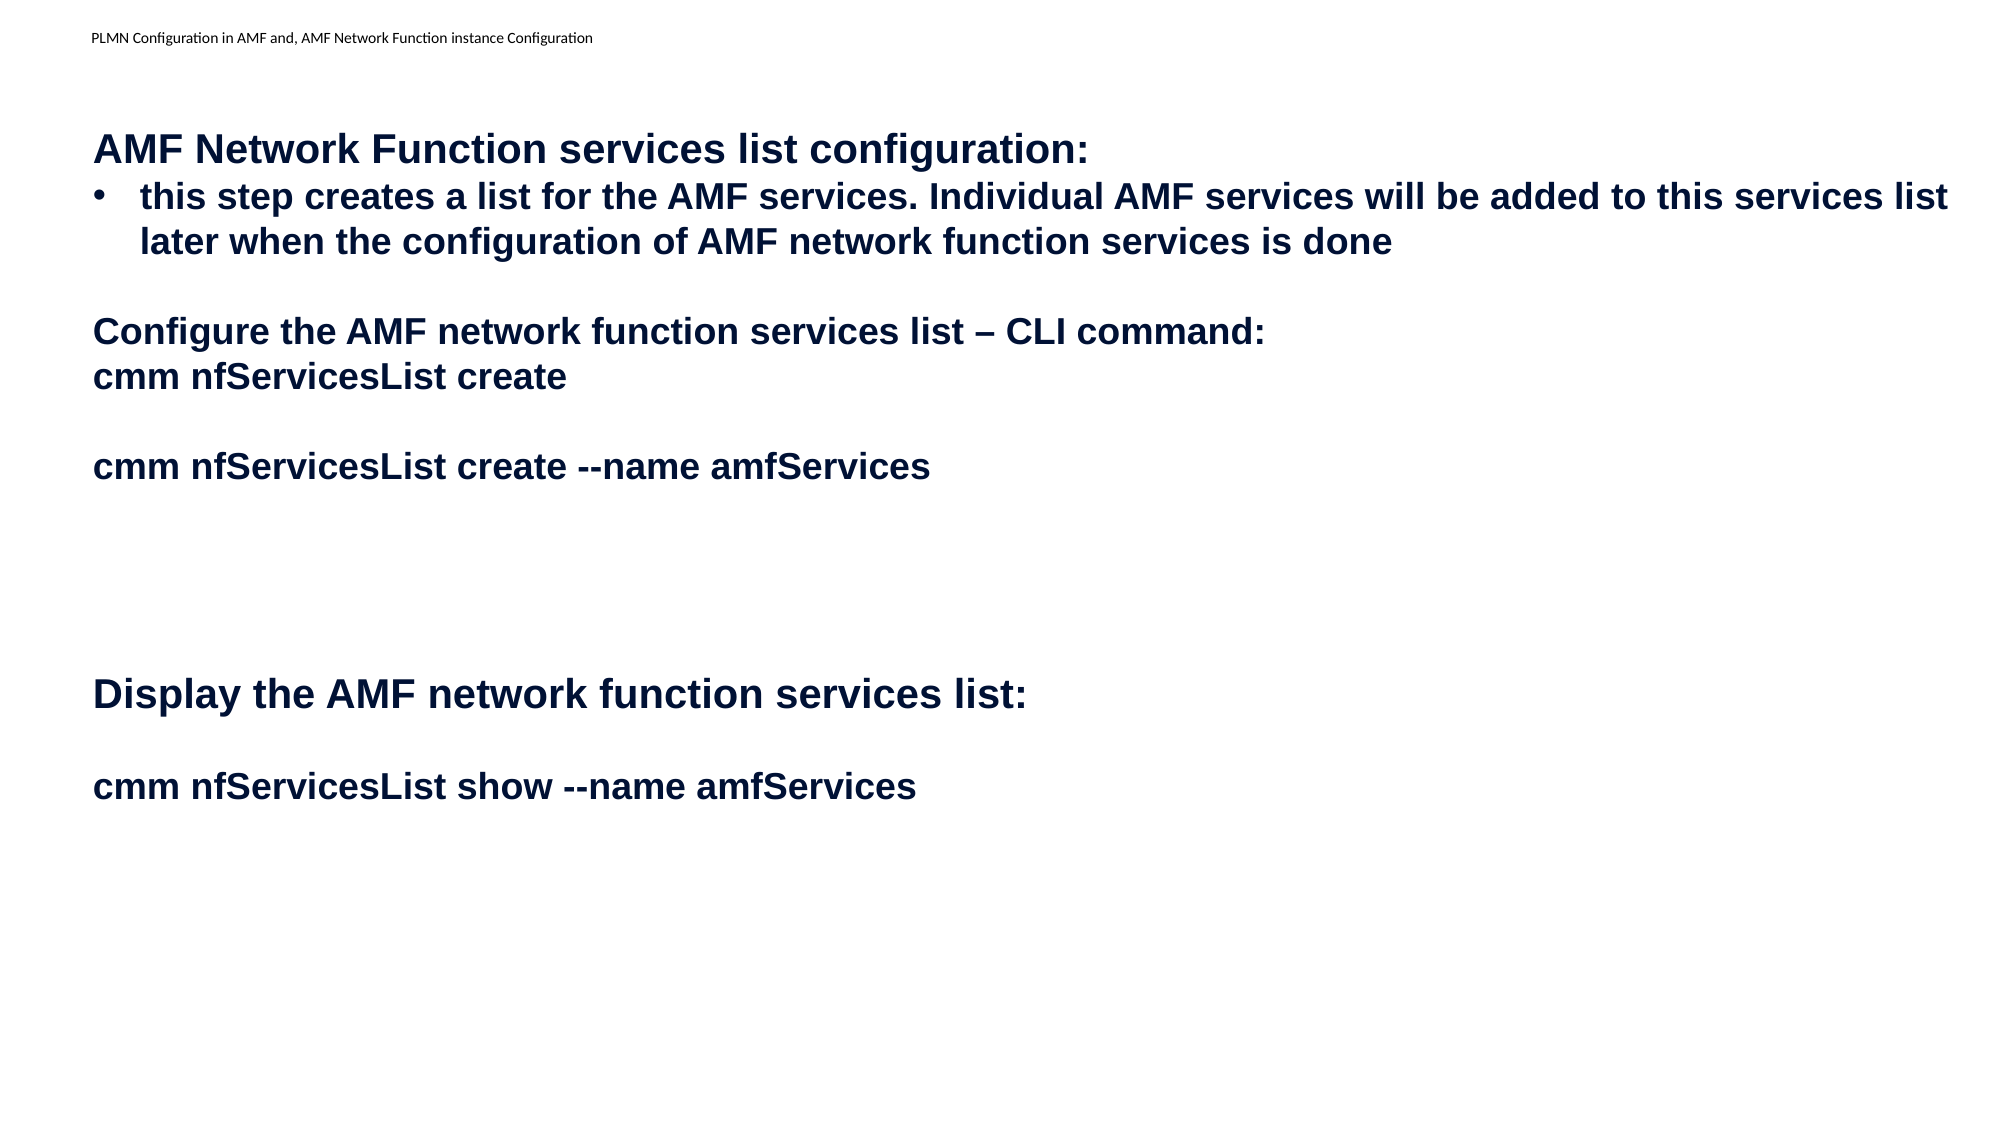

# PLMN Configuration in AMF and, AMF Network Function instance Configuration
AMF Network Function services list configuration:
this step creates a list for the AMF services. Individual AMF services will be added to this services list later when the configuration of AMF network function services is done

Configure the AMF network function services list – CLI command:
cmm nfServicesList create

cmm nfServicesList create --name amfServices

Display the AMF network function services list:

cmm nfServicesList show --name amfServices